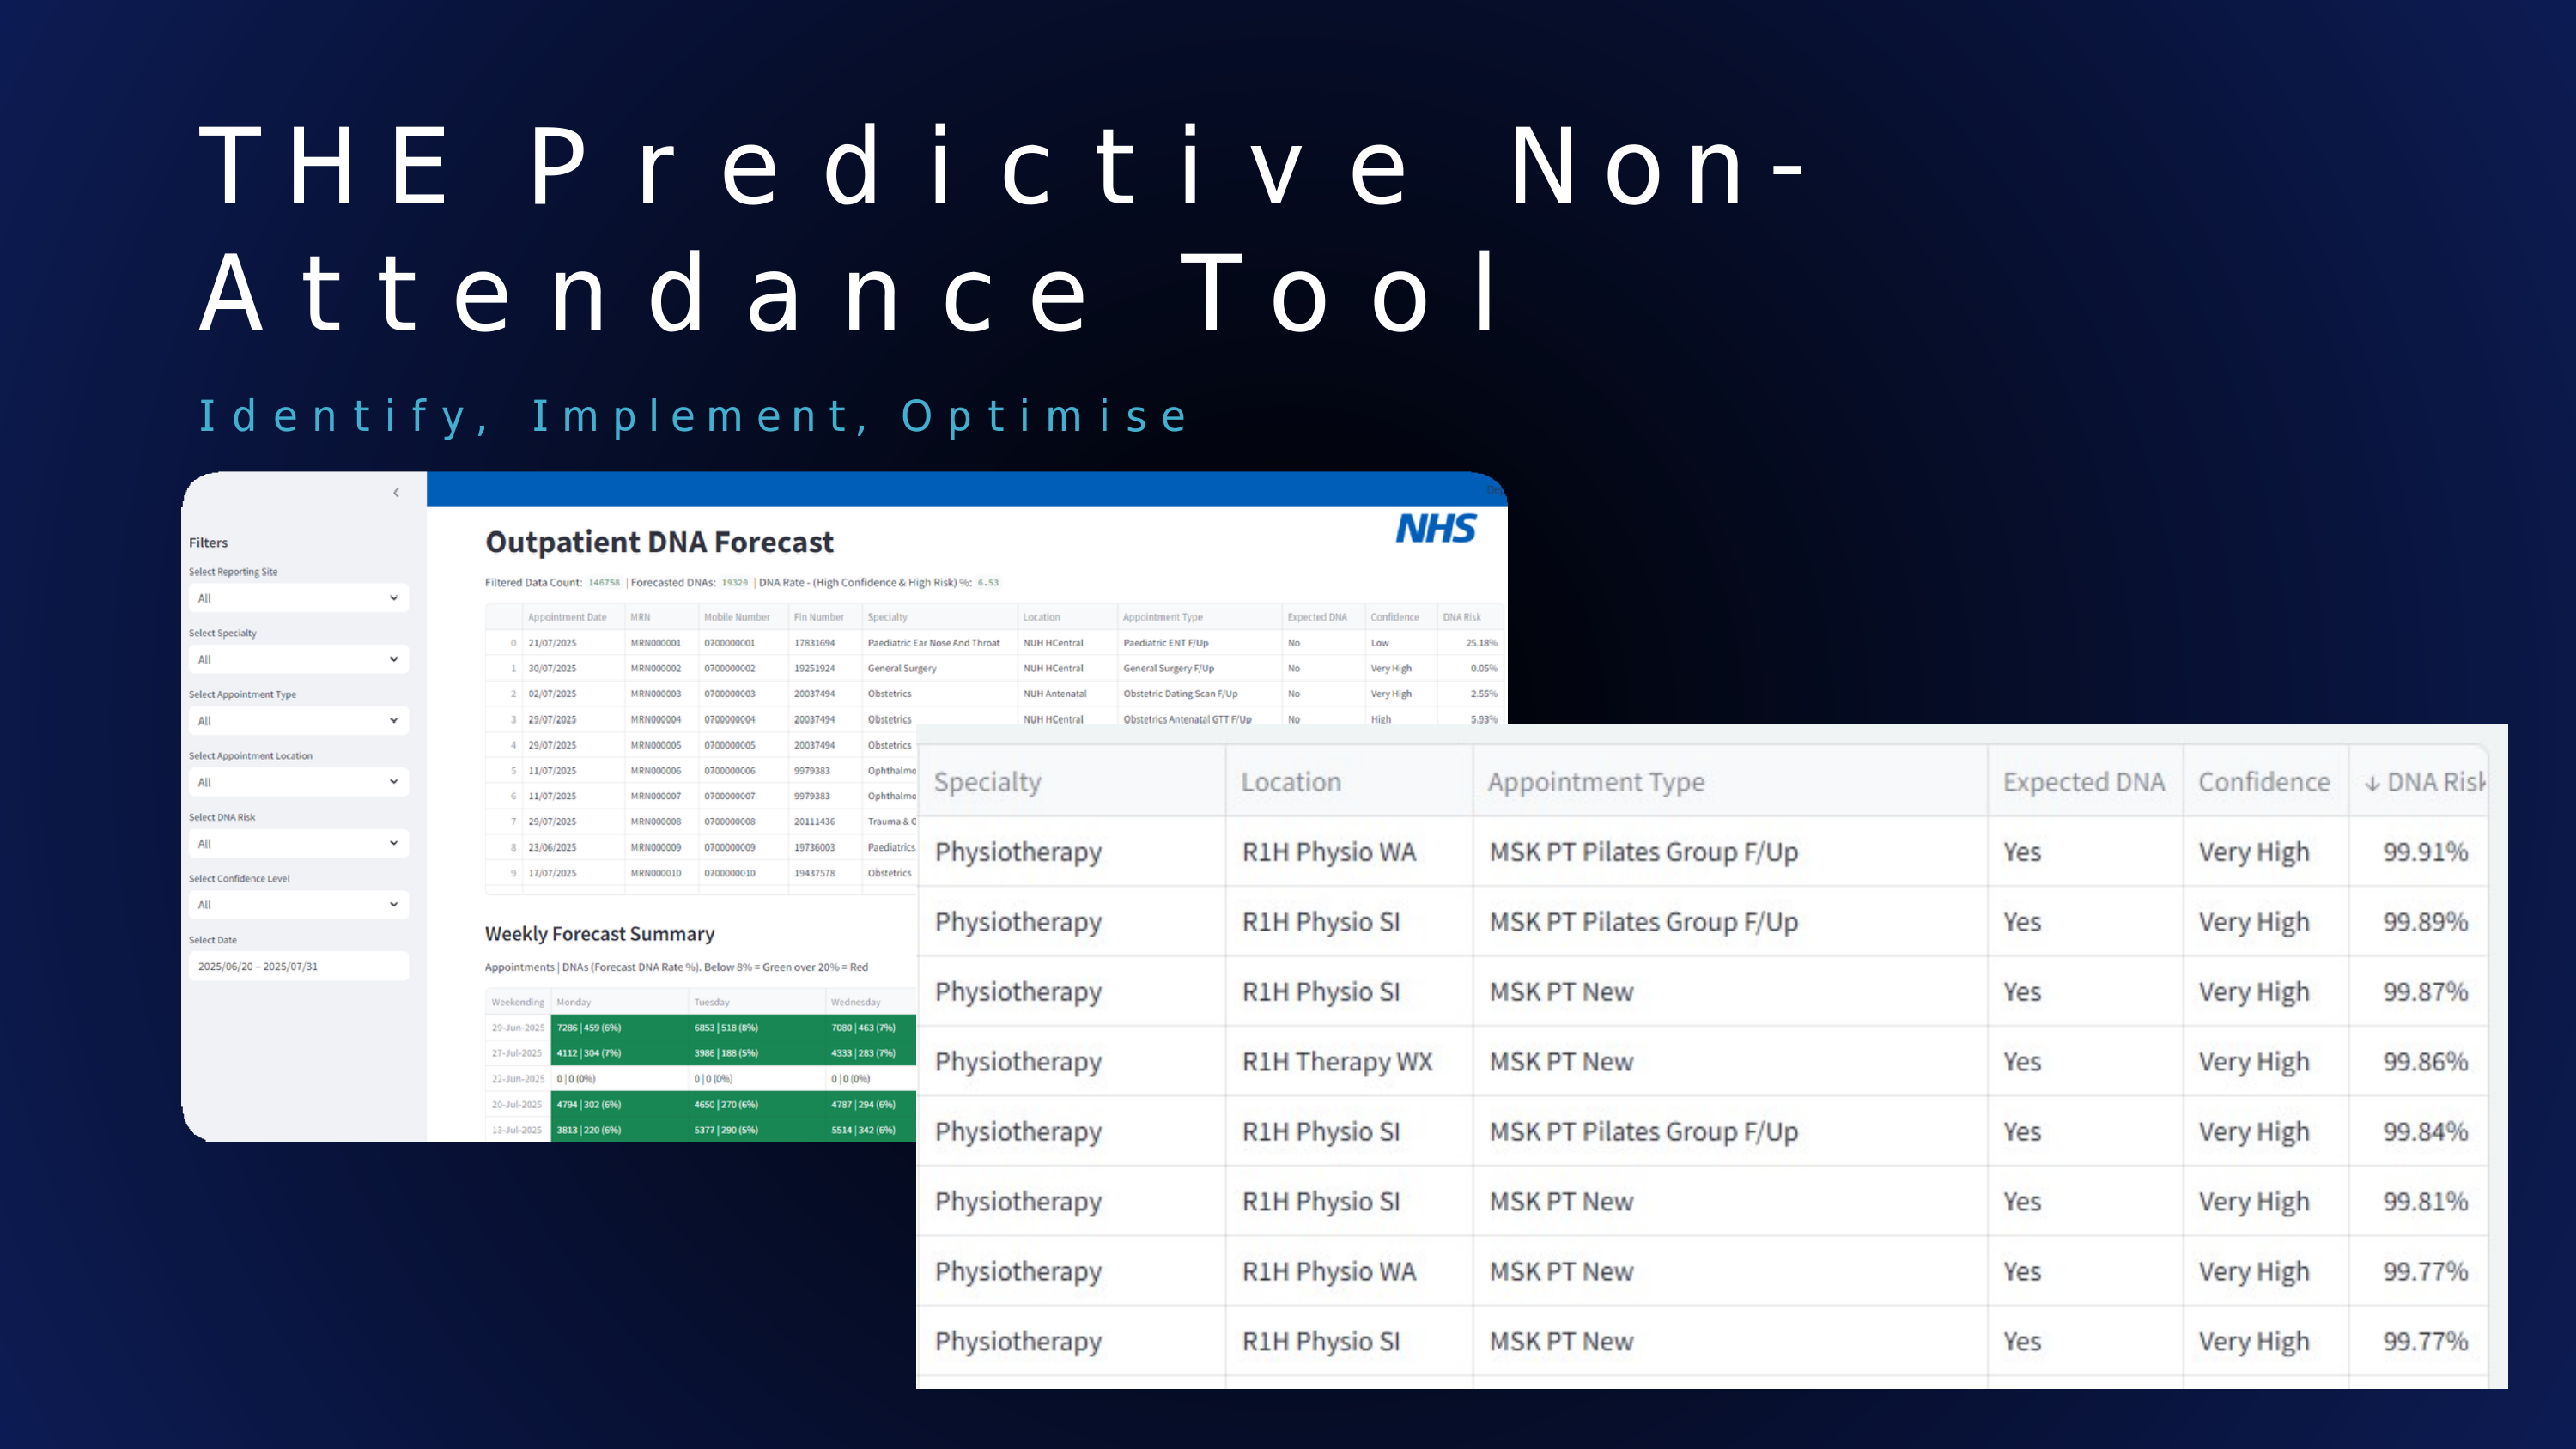

# THE	Predictive	Non-Attendance	Tool
Identify,	Implement,	Optimise